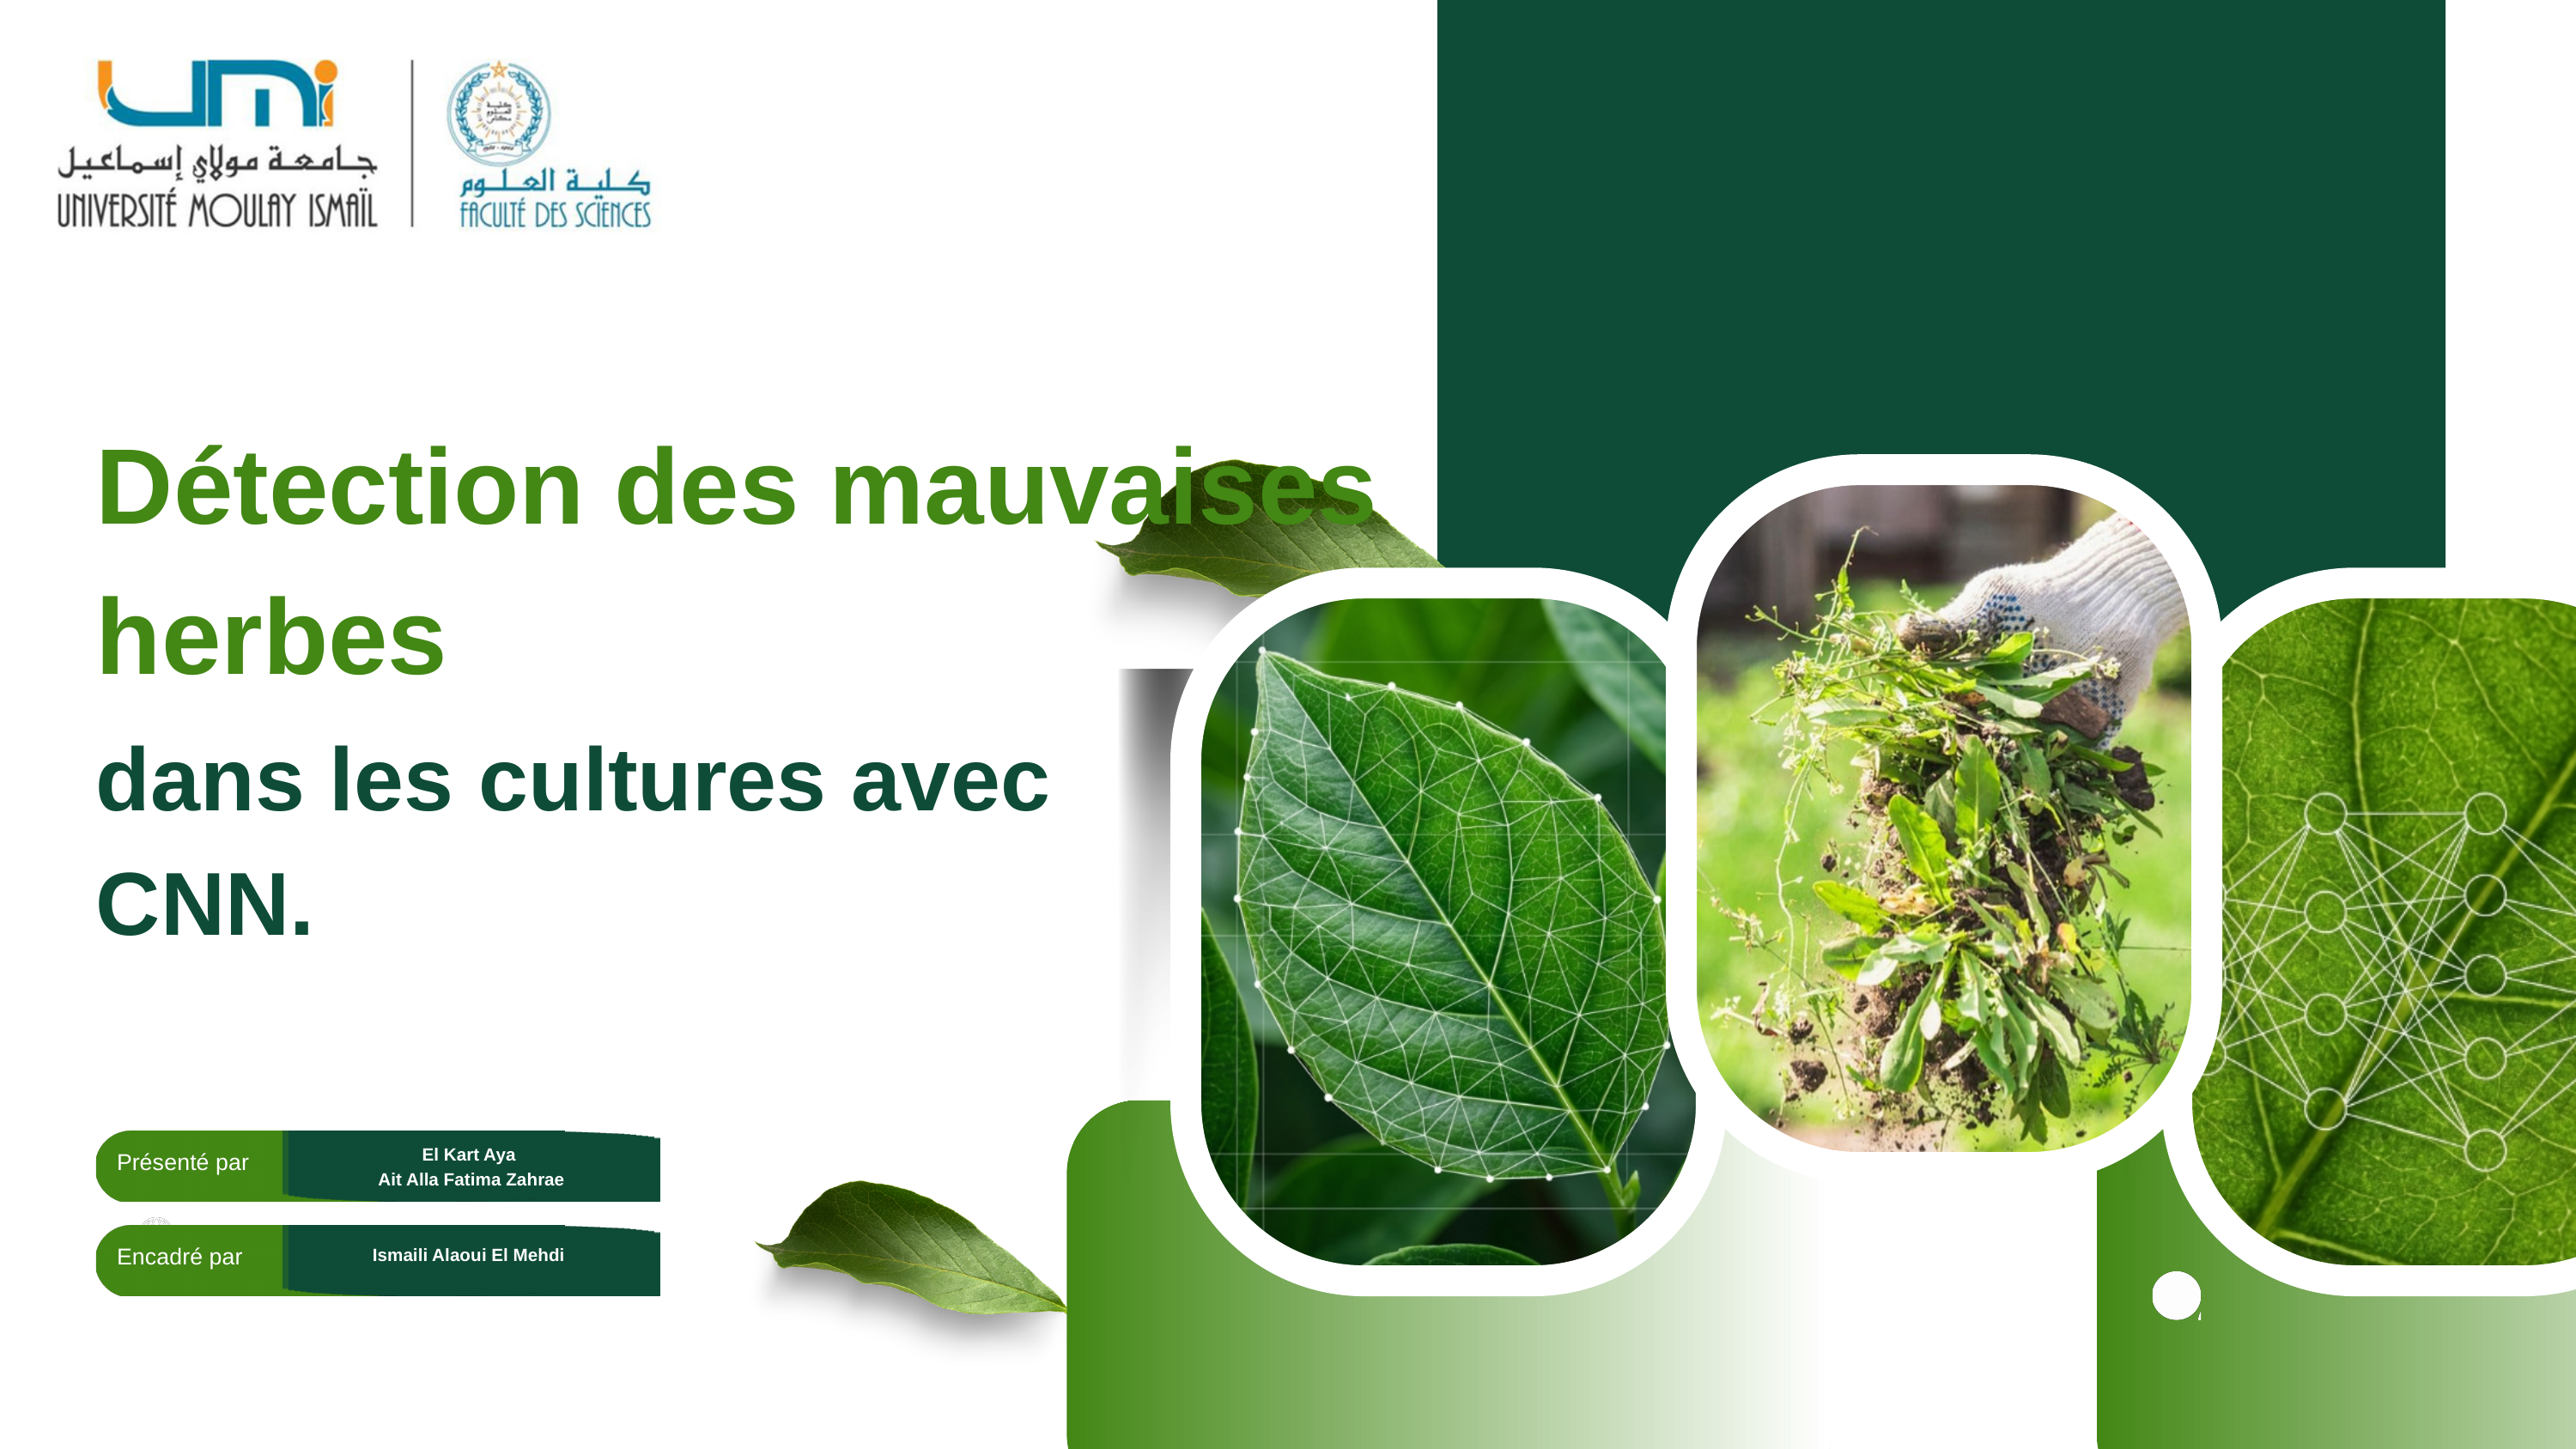

Détection des mauvaises herbes

dans les cultures avec CNN.

El Kart Aya
Ait Alla Fatima Zahrae
Présenté par

Encadré par
Ismaili Alaoui El Mehdi